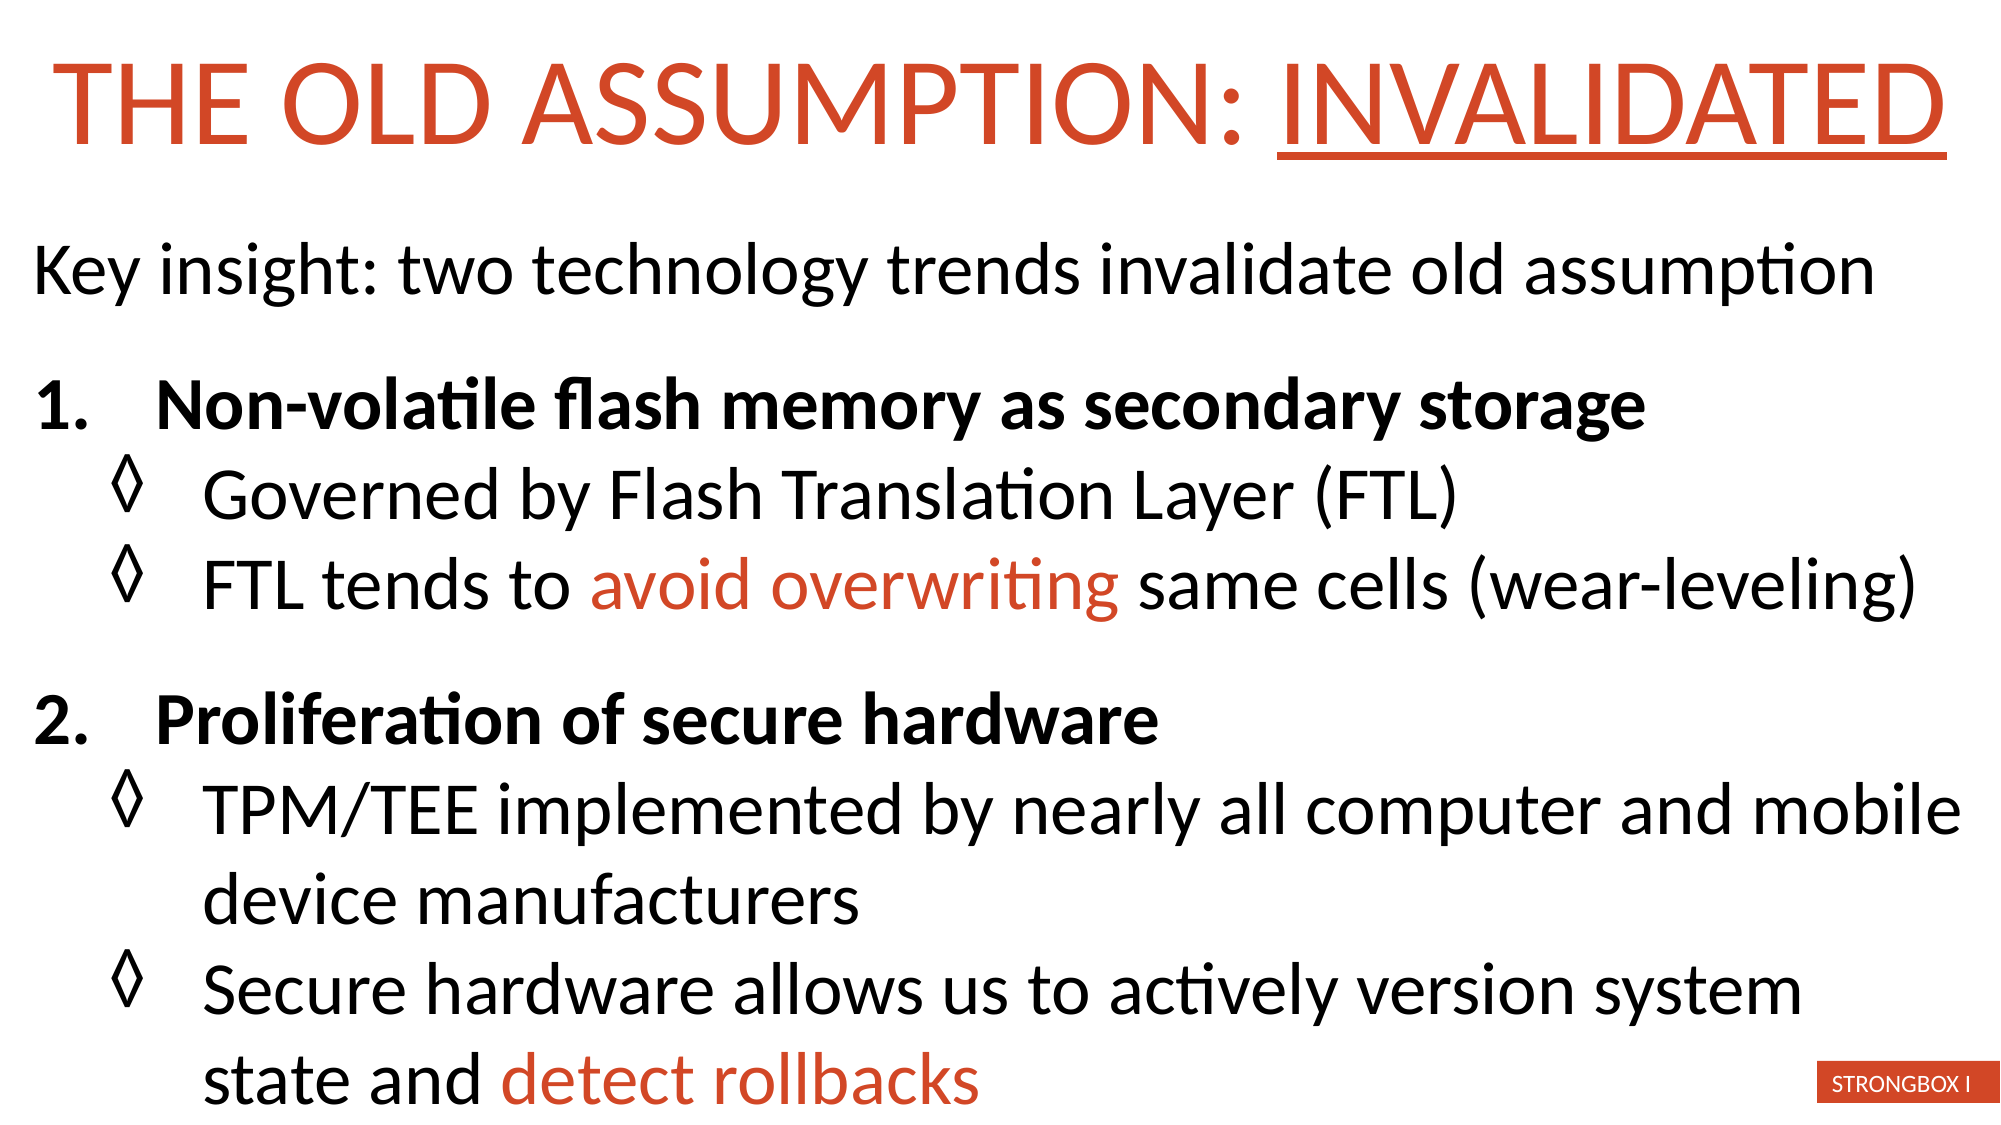

the Old Assumption: Invalidated
Key insight: two technology trends invalidate old assumption

Non-volatile flash memory as secondary storage
Governed by Flash Translation Layer (FTL)
FTL tends to avoid overwriting same cells (wear-leveling)

Proliferation of secure hardware
TPM/TEE implemented by nearly all computer and mobile device manufacturers
Secure hardware allows us to actively version system state and detect rollbacks
STRONGBOX I